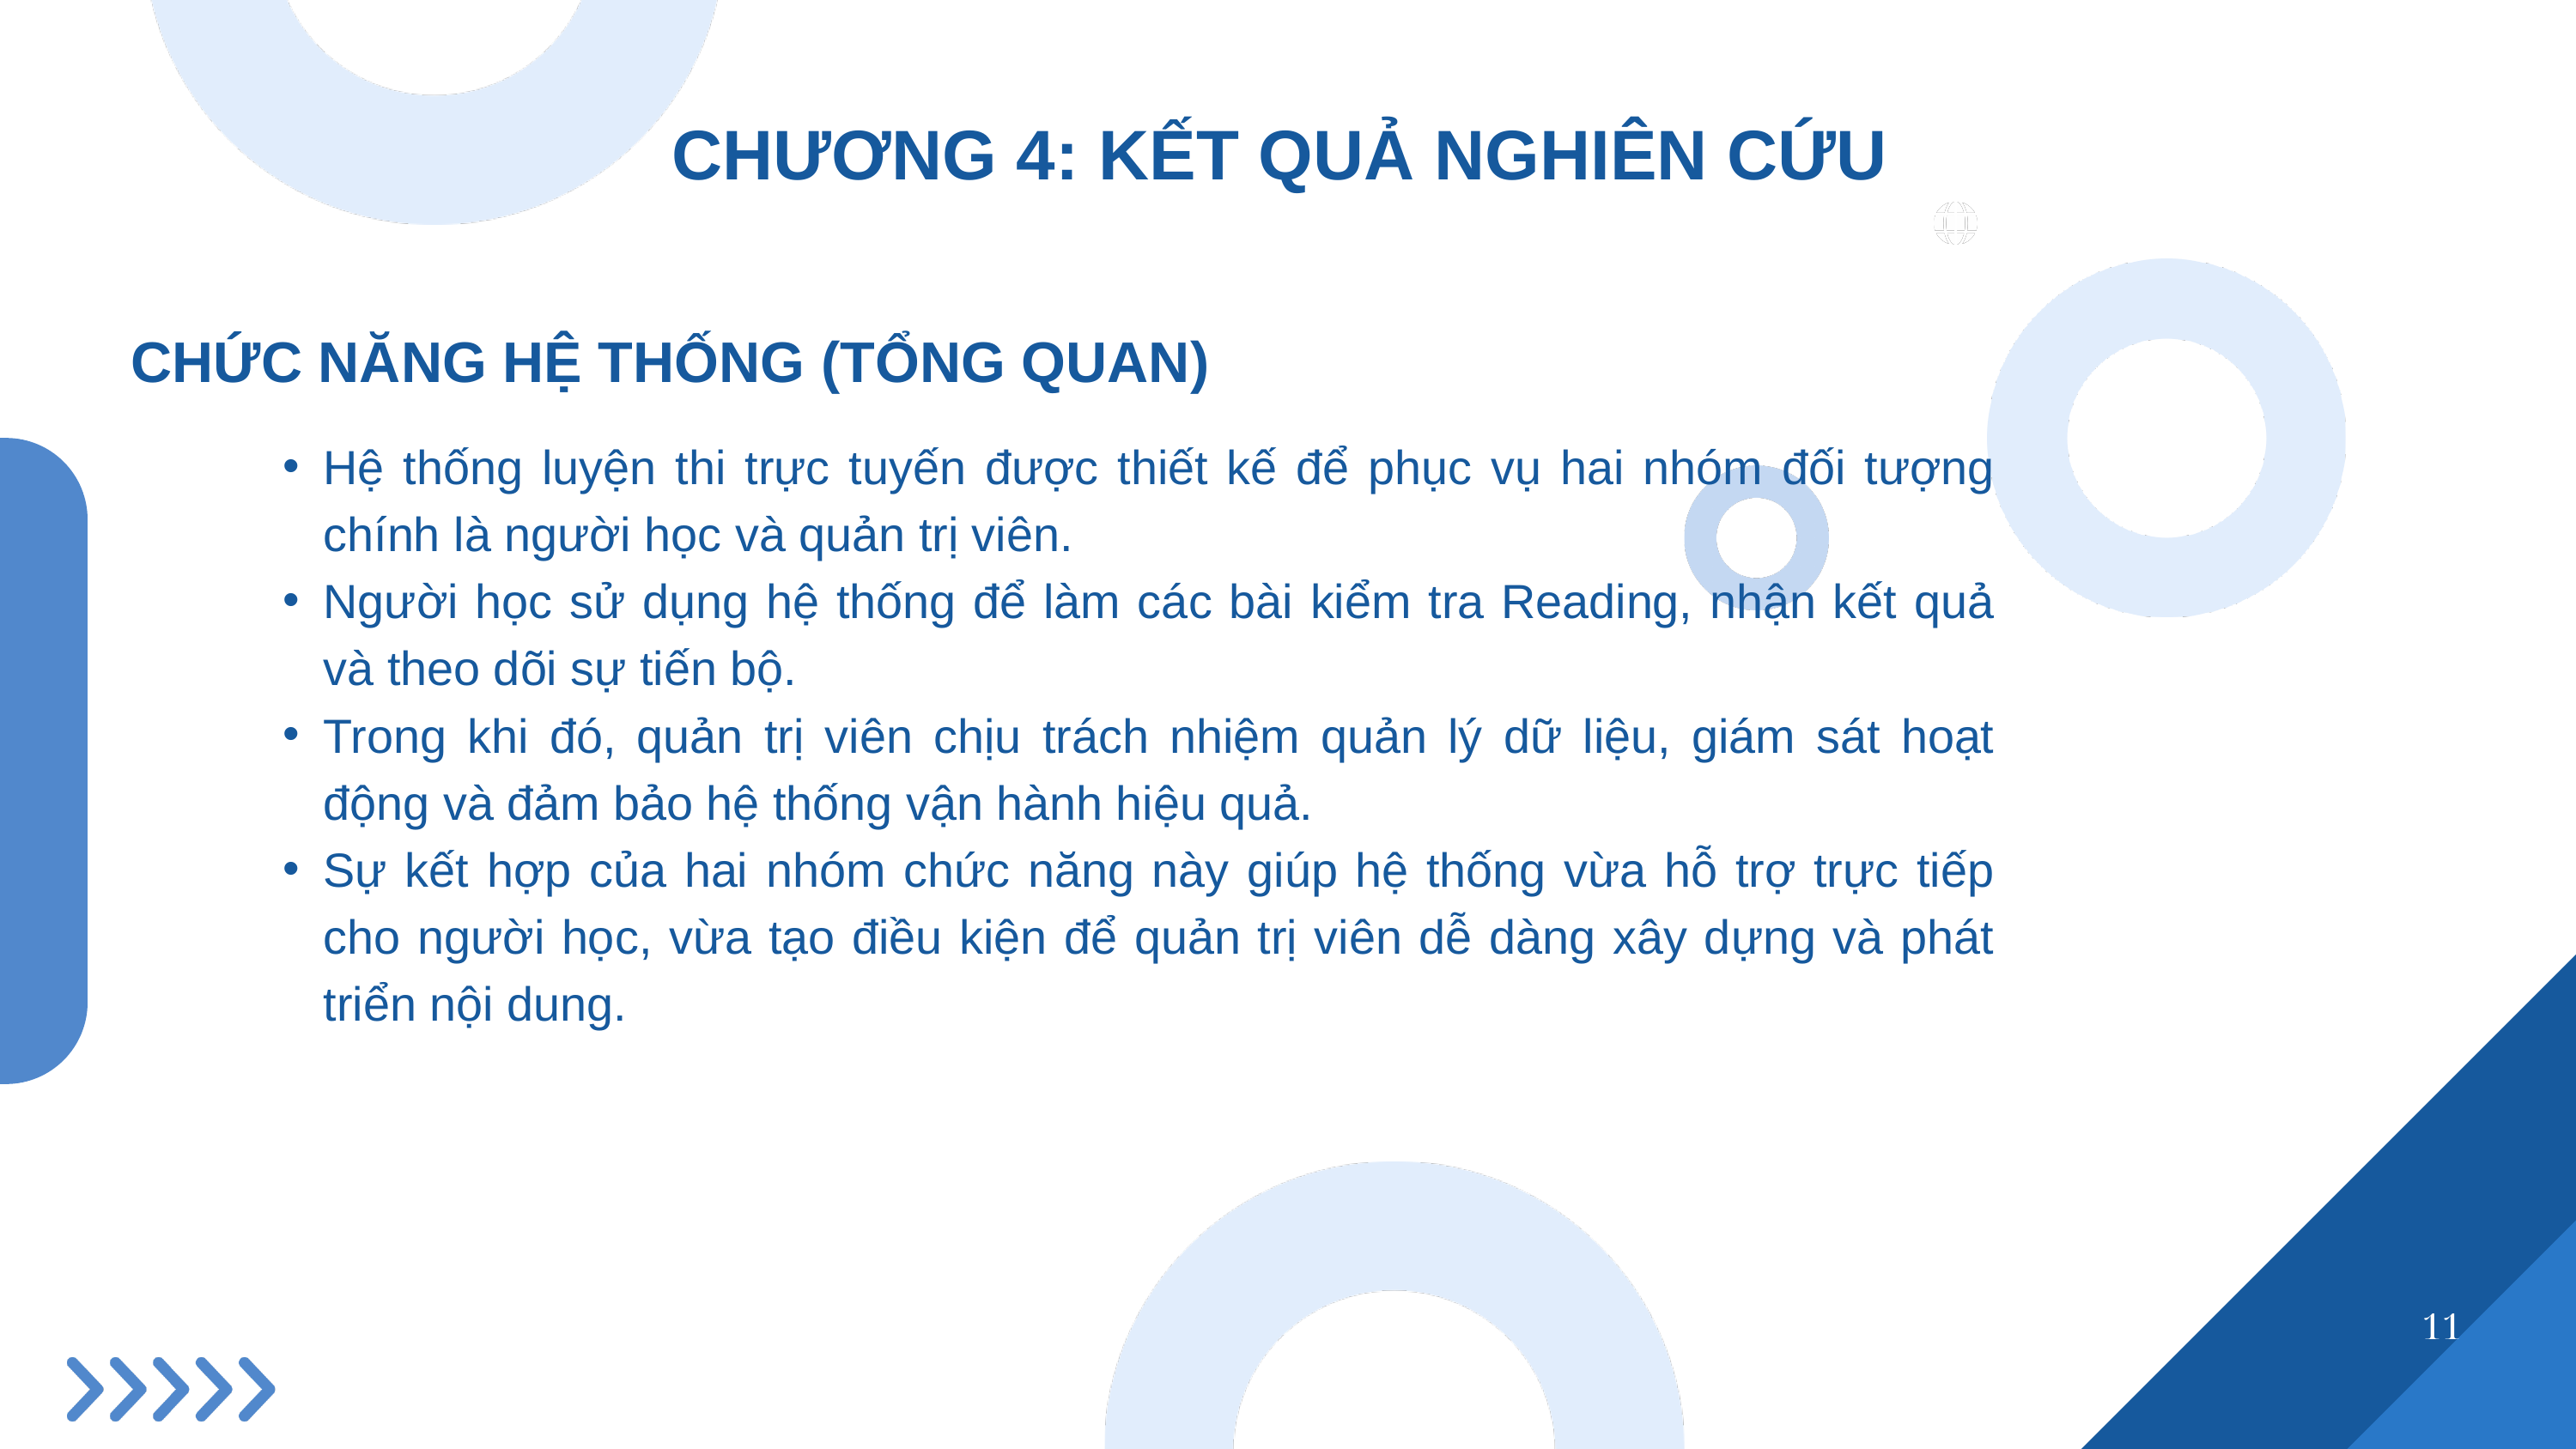

CHƯƠNG 4: KẾT QUẢ NGHIÊN CỨU

CHỨC NĂNG HỆ THỐNG (TỔNG QUAN)
Hệ thống luyện thi trực tuyến được thiết kế để phục vụ hai nhóm đối tượng chính là người học và quản trị viên.
Người học sử dụng hệ thống để làm các bài kiểm tra Reading, nhận kết quả và theo dõi sự tiến bộ.
Trong khi đó, quản trị viên chịu trách nhiệm quản lý dữ liệu, giám sát hoạt động và đảm bảo hệ thống vận hành hiệu quả.
Sự kết hợp của hai nhóm chức năng này giúp hệ thống vừa hỗ trợ trực tiếp cho người học, vừa tạo điều kiện để quản trị viên dễ dàng xây dựng và phát triển nội dung.

11